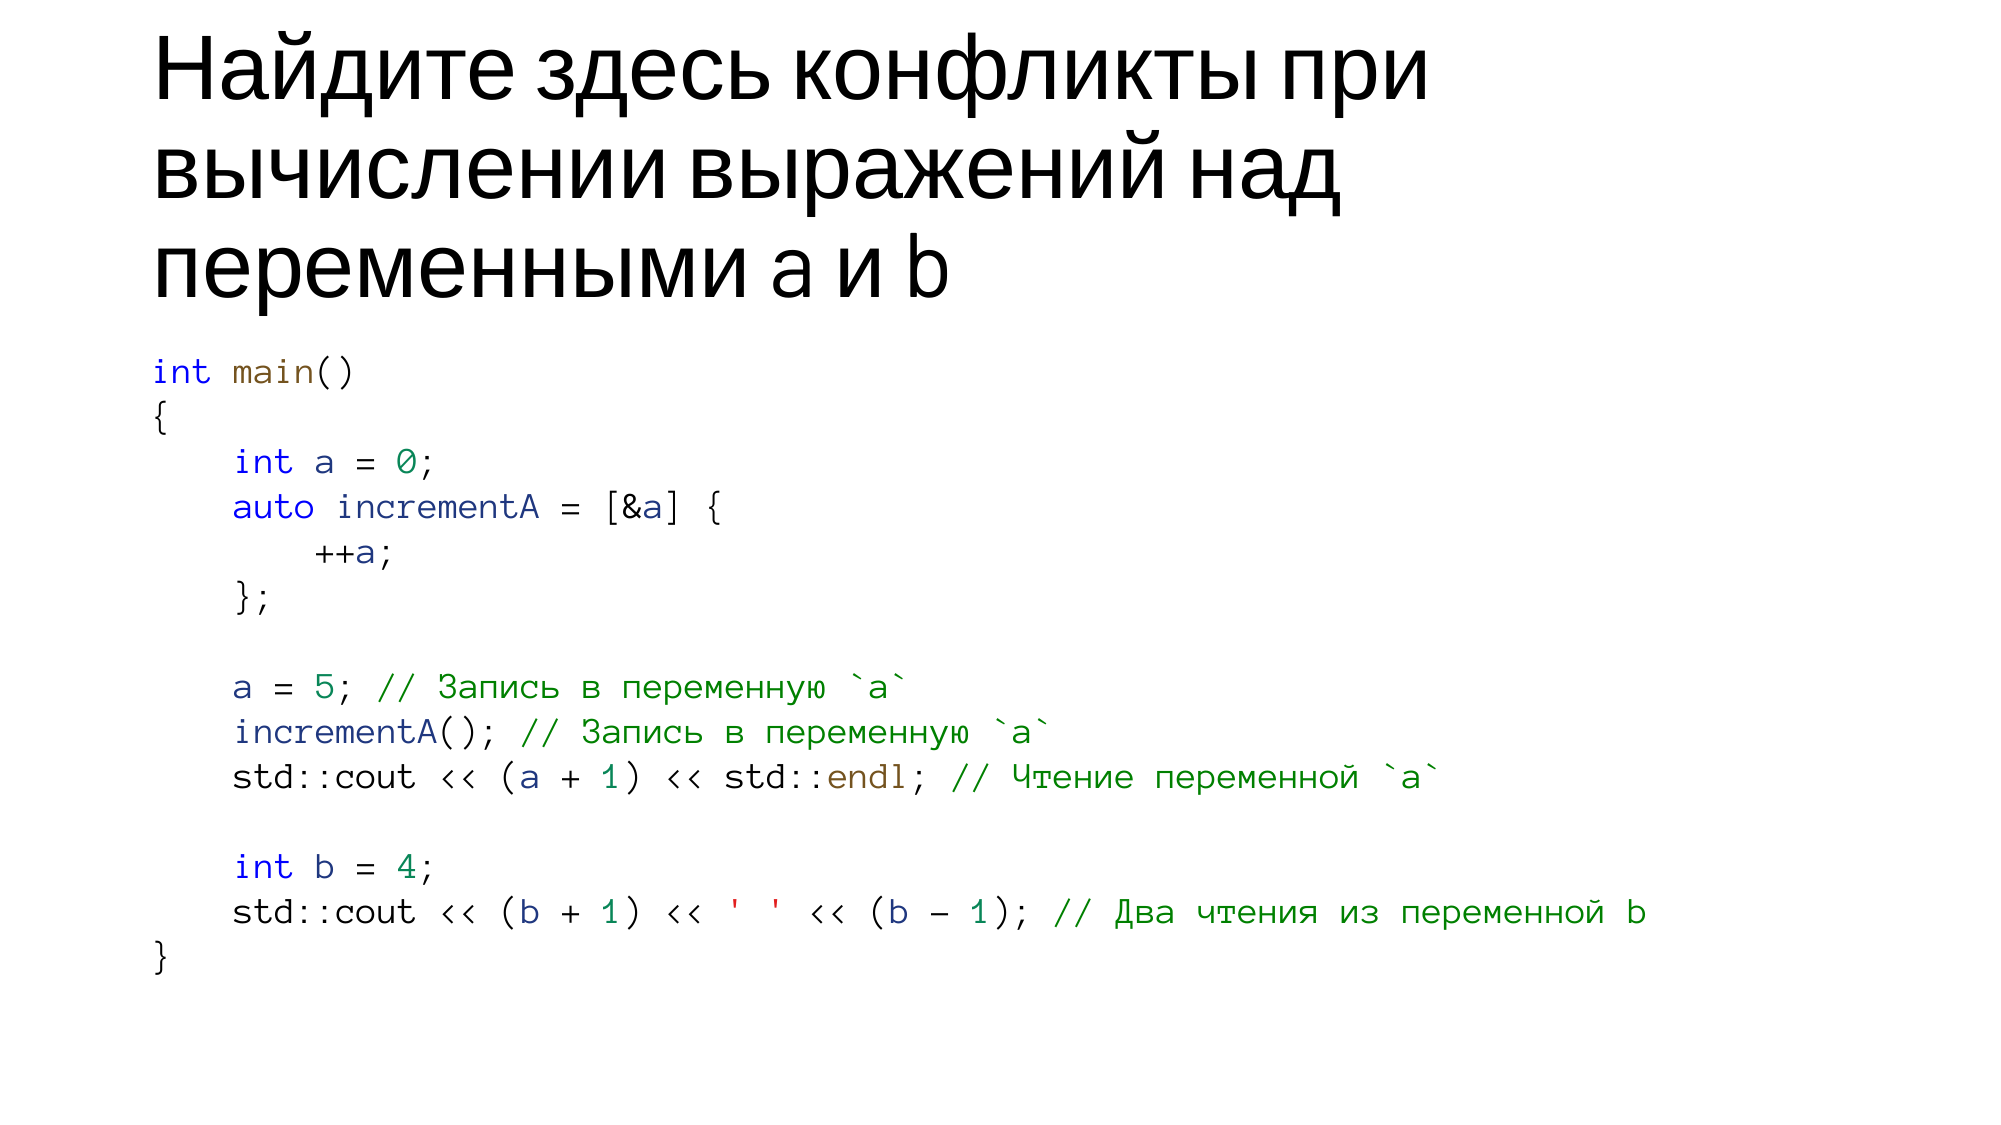

# Найдите здесь конфликты при вычислении выражений над переменными a и b
int main()
{
    int a = 0;
    auto incrementA = [&a] {
        ++a;
    };
    a = 5; // Запись в переменную `a`
    incrementA(); // Запись в переменную `a`
    std::cout << (a + 1) << std::endl; // Чтение переменной `a`
    int b = 4;
    std::cout << (b + 1) << ' ' << (b - 1); // Два чтения из переменной b
}